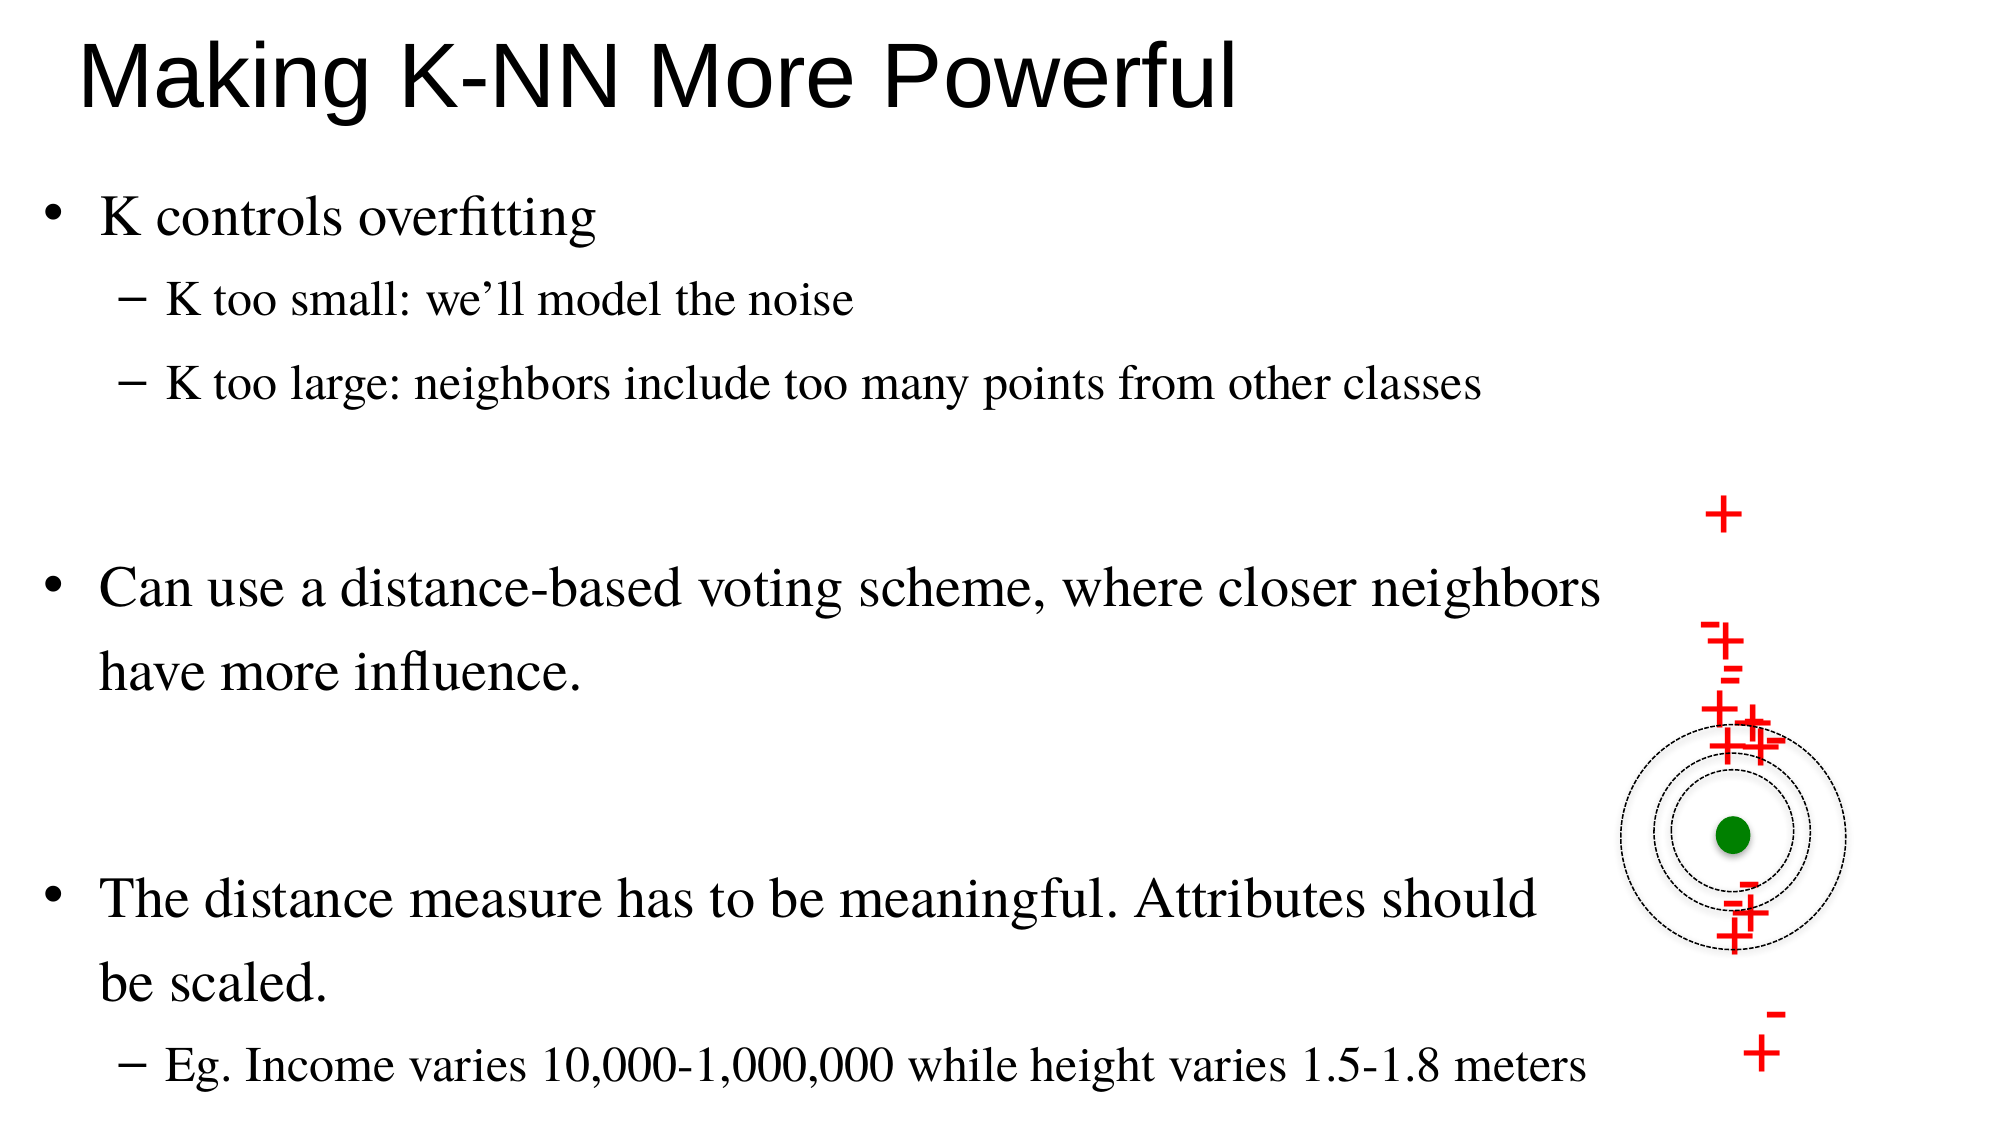

# Making K-NN More Powerful
K controls overfitting
K too small: we’ll model the noise
K too large: neighbors include too many points from other classes

Can use a distance-based voting scheme, where closer neighbors have more influence.

The distance measure has to be meaningful. Attributes should be scaled.
Eg. Income varies 10,000-1,000,000 while height varies 1.5-1.8 meters

+
-
+
-
-
+
-
+
-
+
+

-
-
+
+
-
+